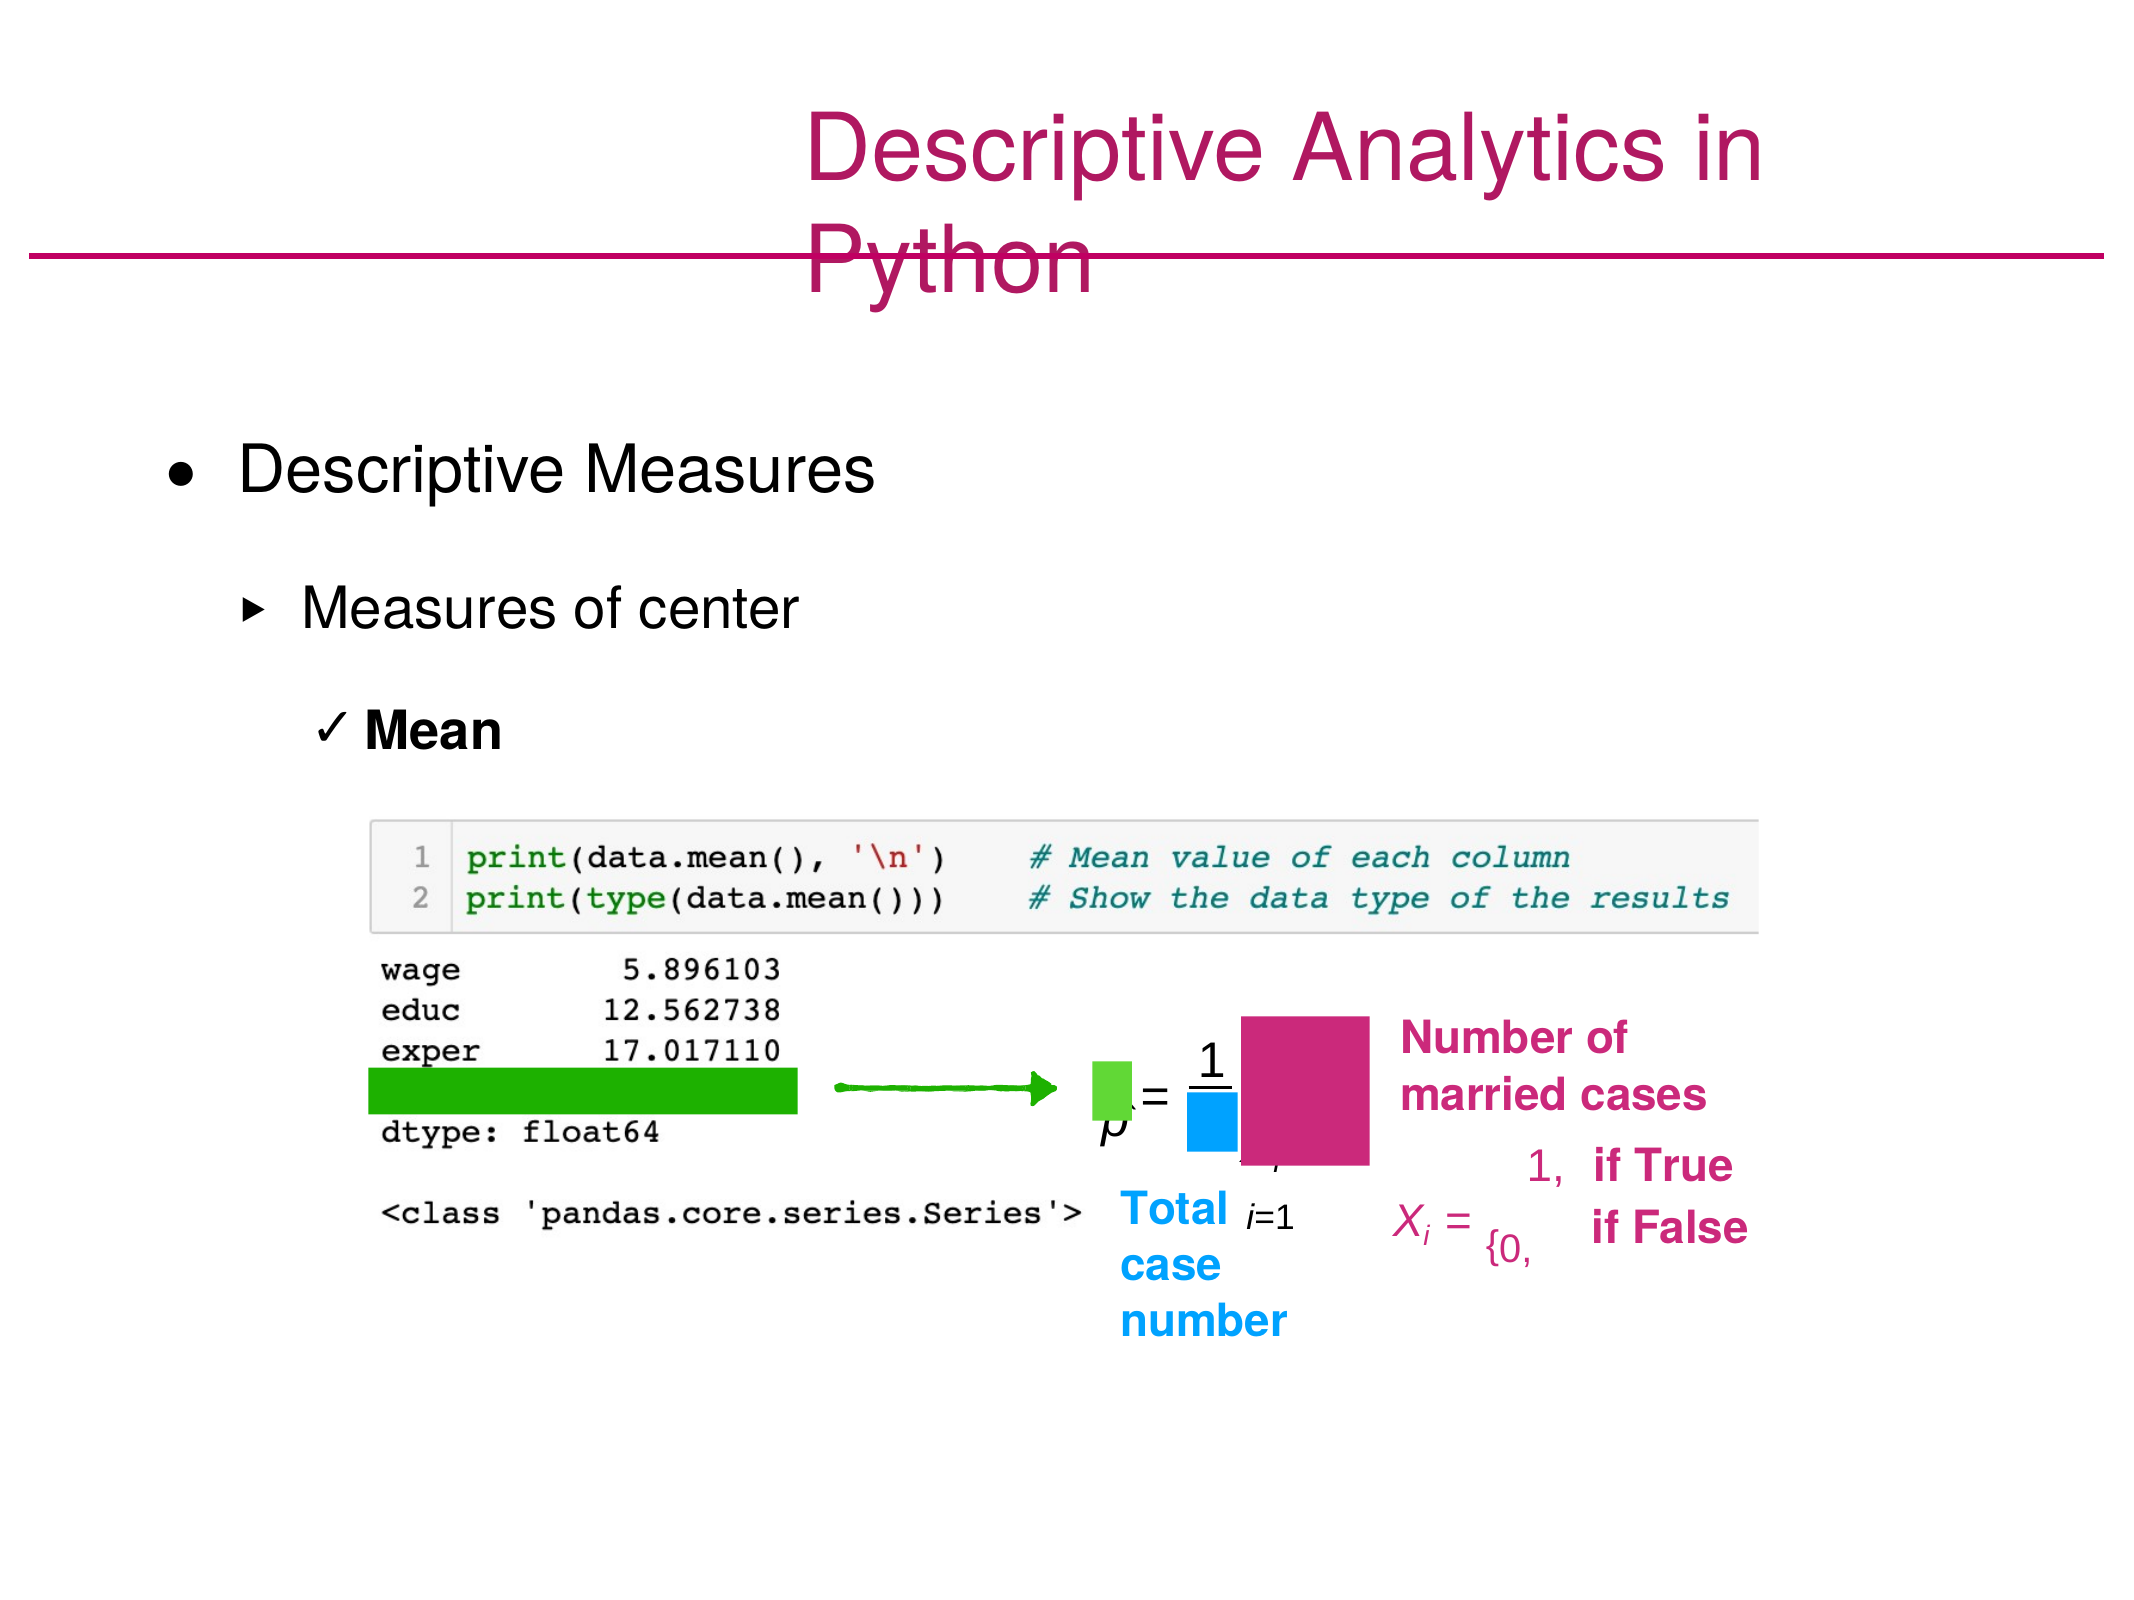

# Descriptive Analytics in Python

Descriptive Measures
Measures of center
Mean

Number of married cases
N
∑ Xi
i=1

1
p̂

=

N

1,	if True
if False
Xi  = {0,
Total case number